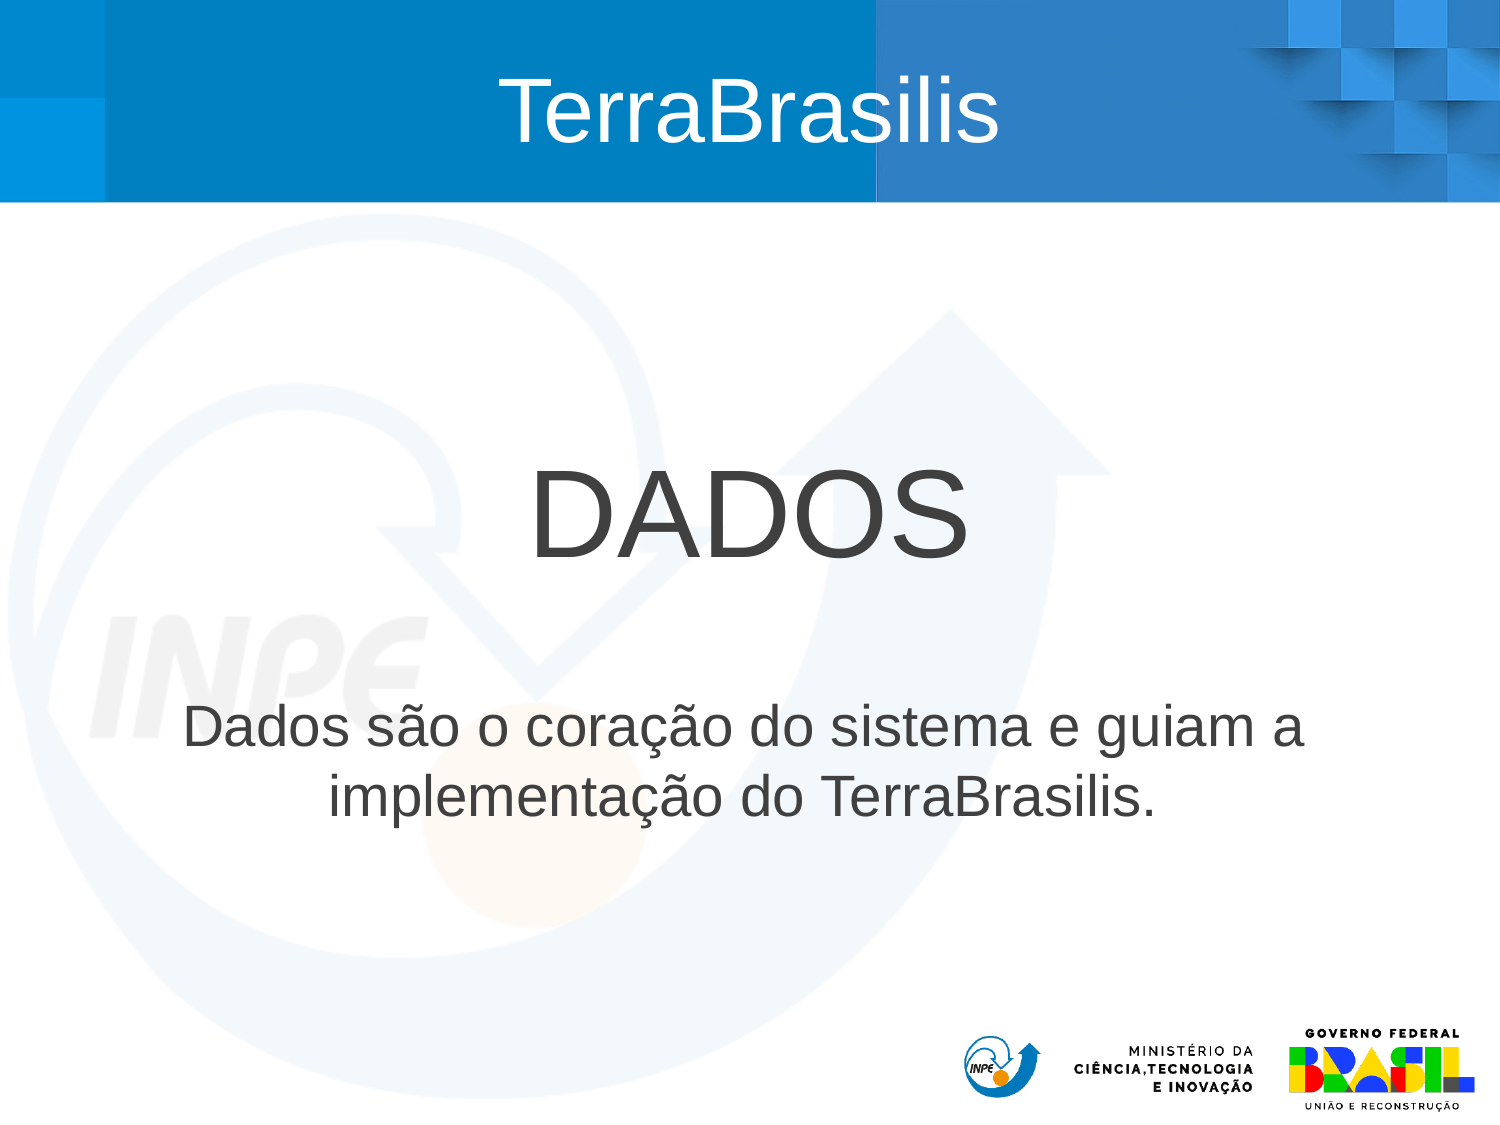

TerraBrasilis
DADOS
Dados são o coração do sistema e guiam a implementação do TerraBrasilis.